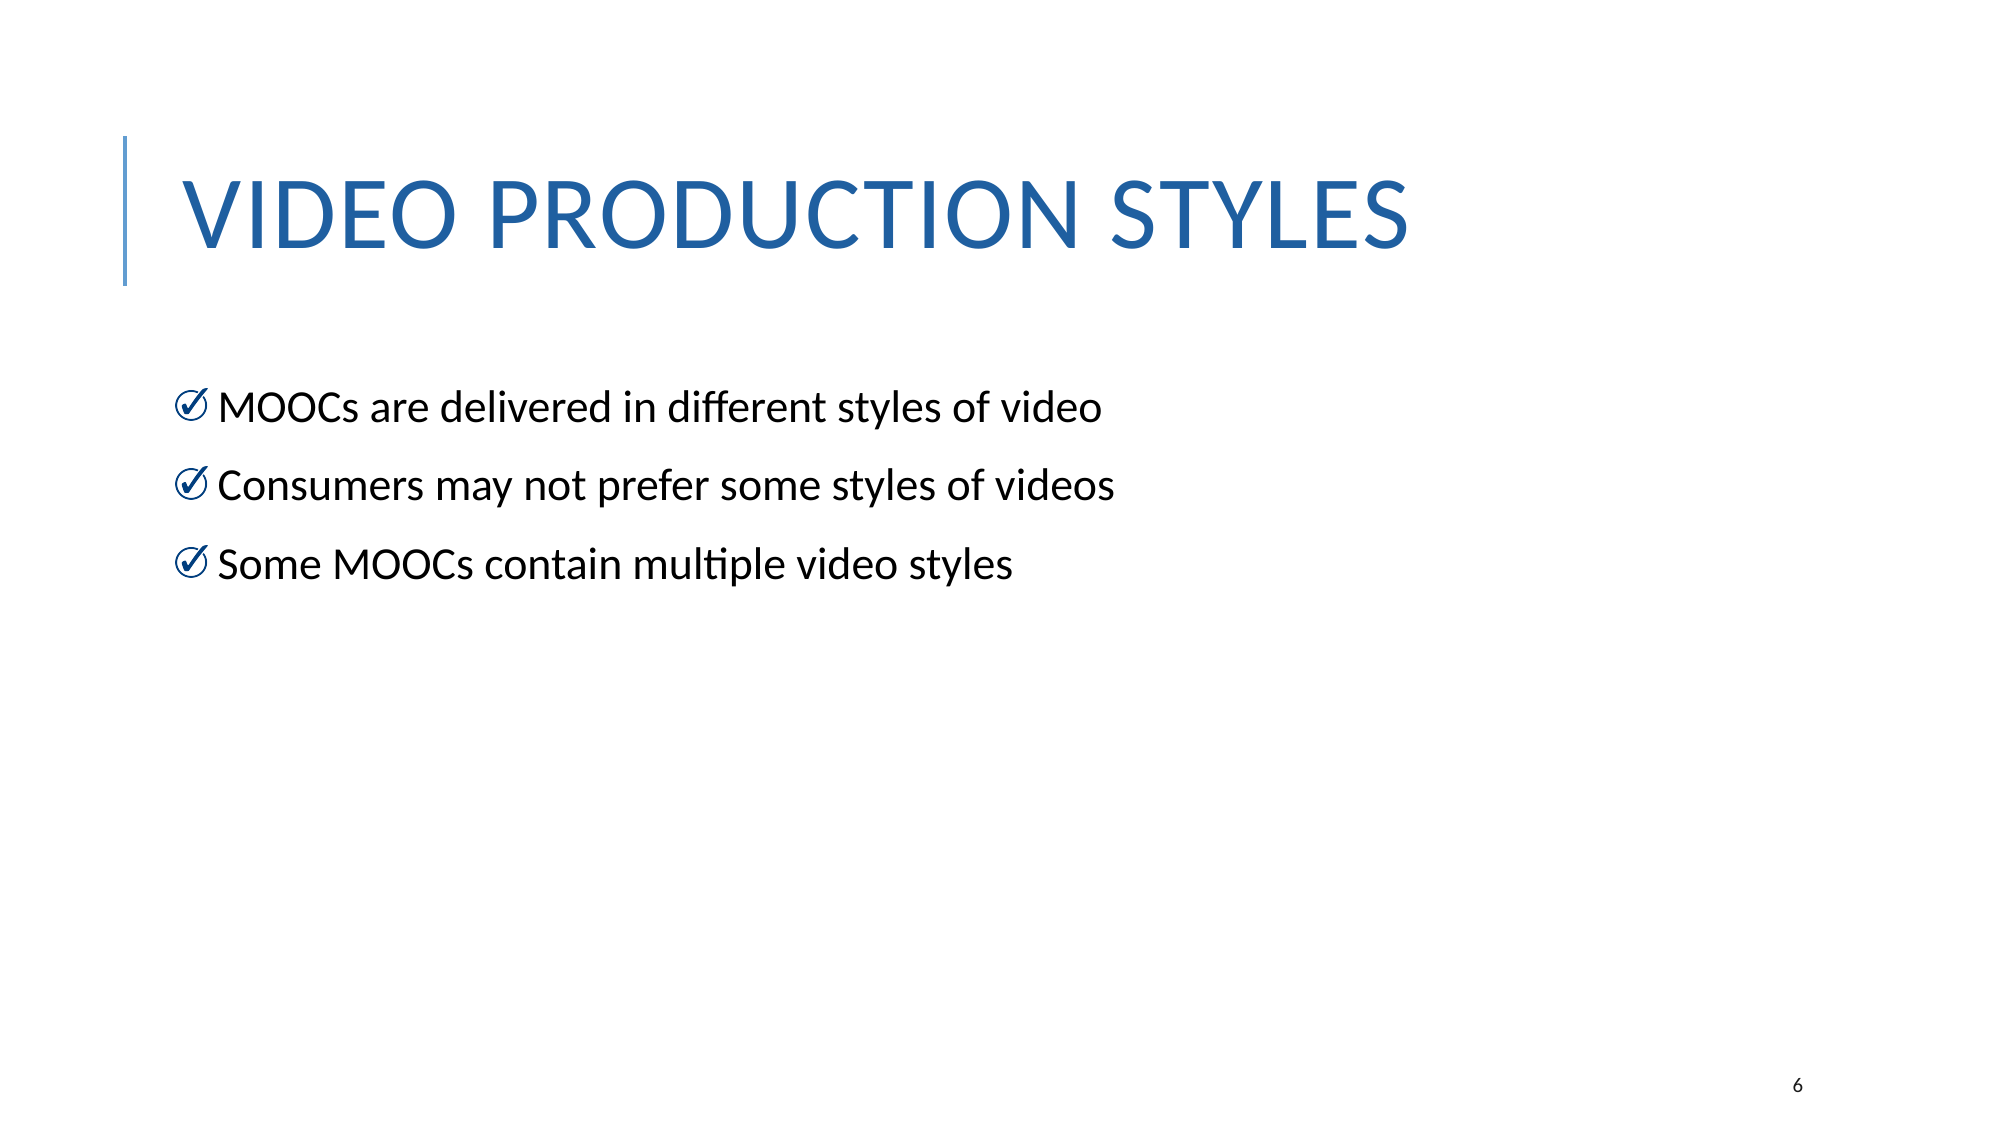

# VIDEO PRODUCTION STYLES
 MOOCs are delivered in different styles of video
 Consumers may not prefer some styles of videos
 Some MOOCs contain multiple video styles

6